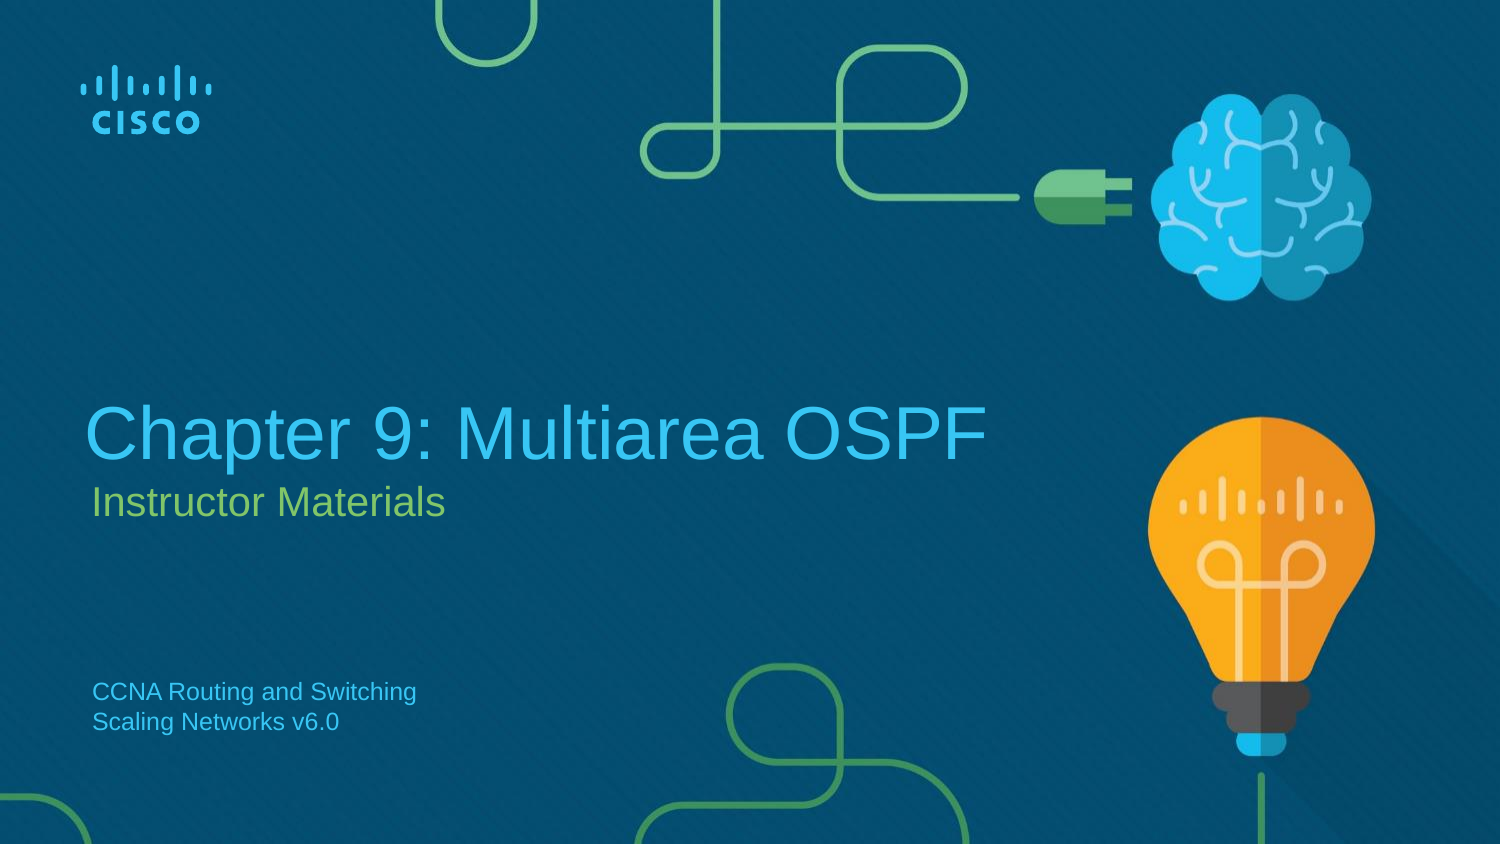

# Chapter 9: Multiarea OSPF
Instructor Materials
CCNA Routing and Switching
Scaling Networks v6.0